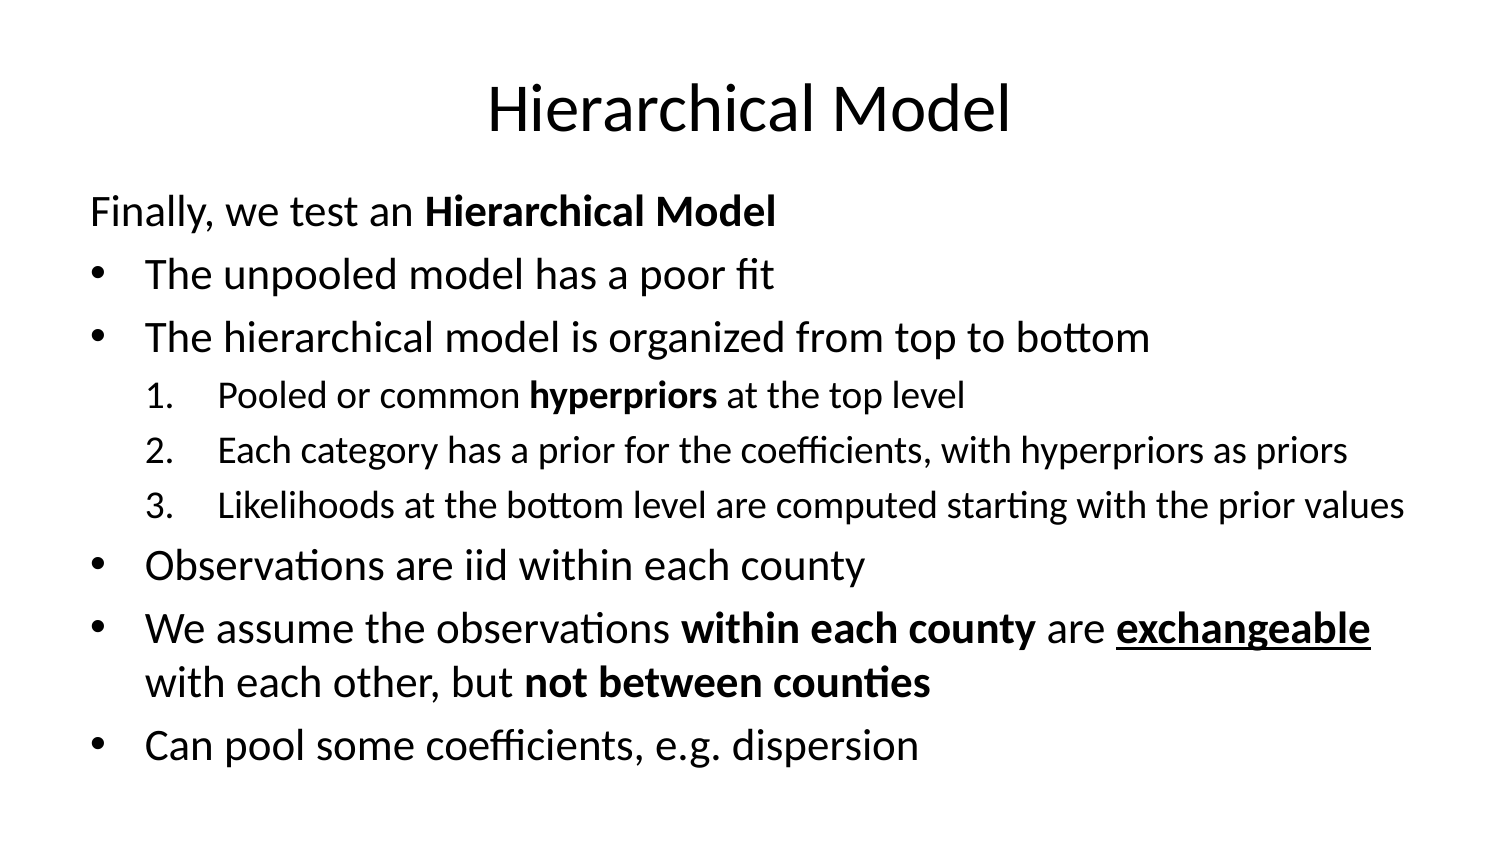

# Hierarchical Model
Finally, we test an Hierarchical Model
The unpooled model has a poor fit
The hierarchical model is organized from top to bottom
Pooled or common hyperpriors at the top level
Each category has a prior for the coefficients, with hyperpriors as priors
Likelihoods at the bottom level are computed starting with the prior values
Observations are iid within each county
We assume the observations within each county are exchangeable with each other, but not between counties
Can pool some coefficients, e.g. dispersion